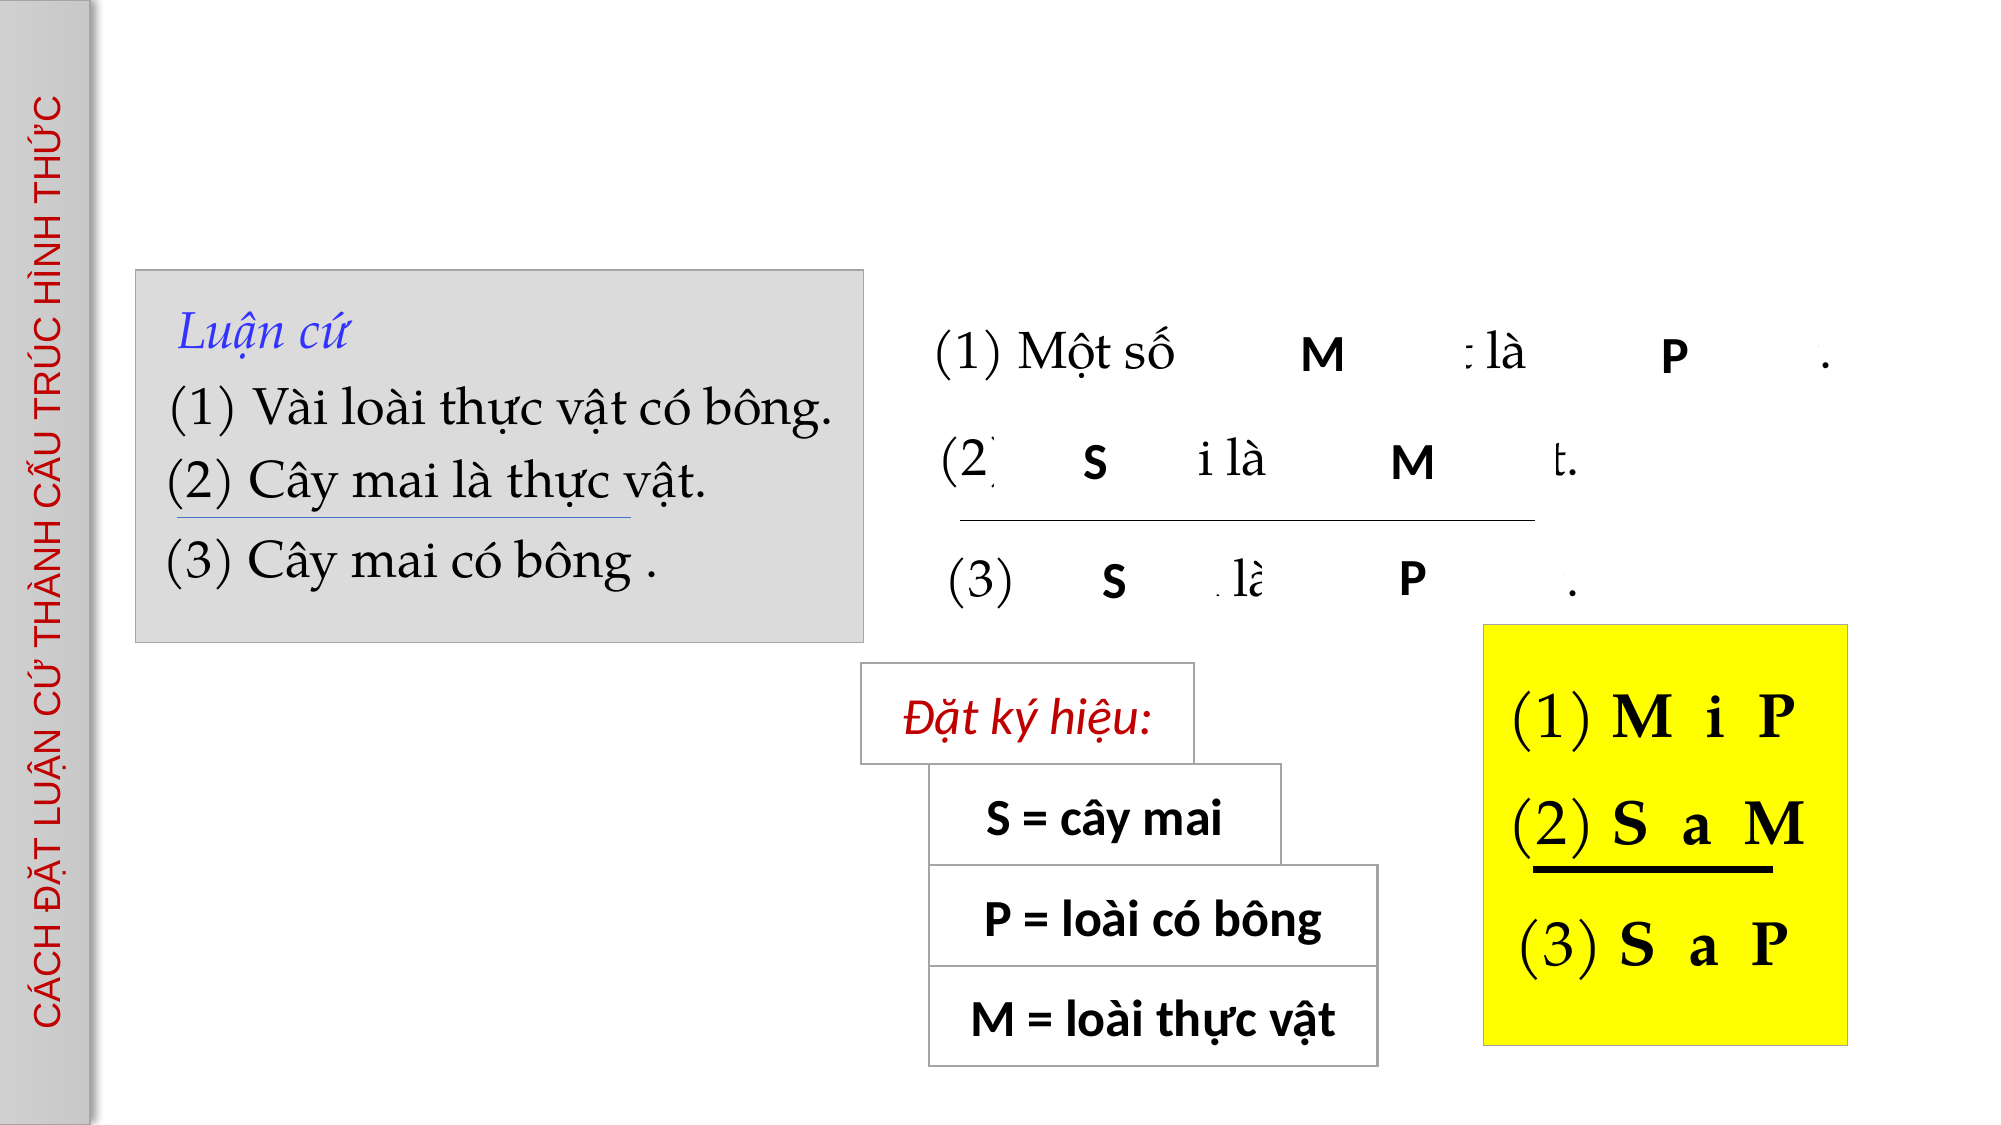

Luận cứ
(1) Vài loài thực vật có bông.
(2) Cây mai là thực vật.
(3) Cây mai có bông .
M
P
(1) Một số loài thực vật là loài có bông.
S
M
(2) Cây mai là loài thực vật.
CÁCH ĐẶT LUẬN CỨ THÀNH CẤU TRÚC HÌNH THỨC
P
S
(3) Cây mai là loài có bông.

(1) M  i  P
(2) S  a  M
(3) S  a  P
Đặt ký hiệu:
S = cây mai
P = loài có bông
M = loài thực vật